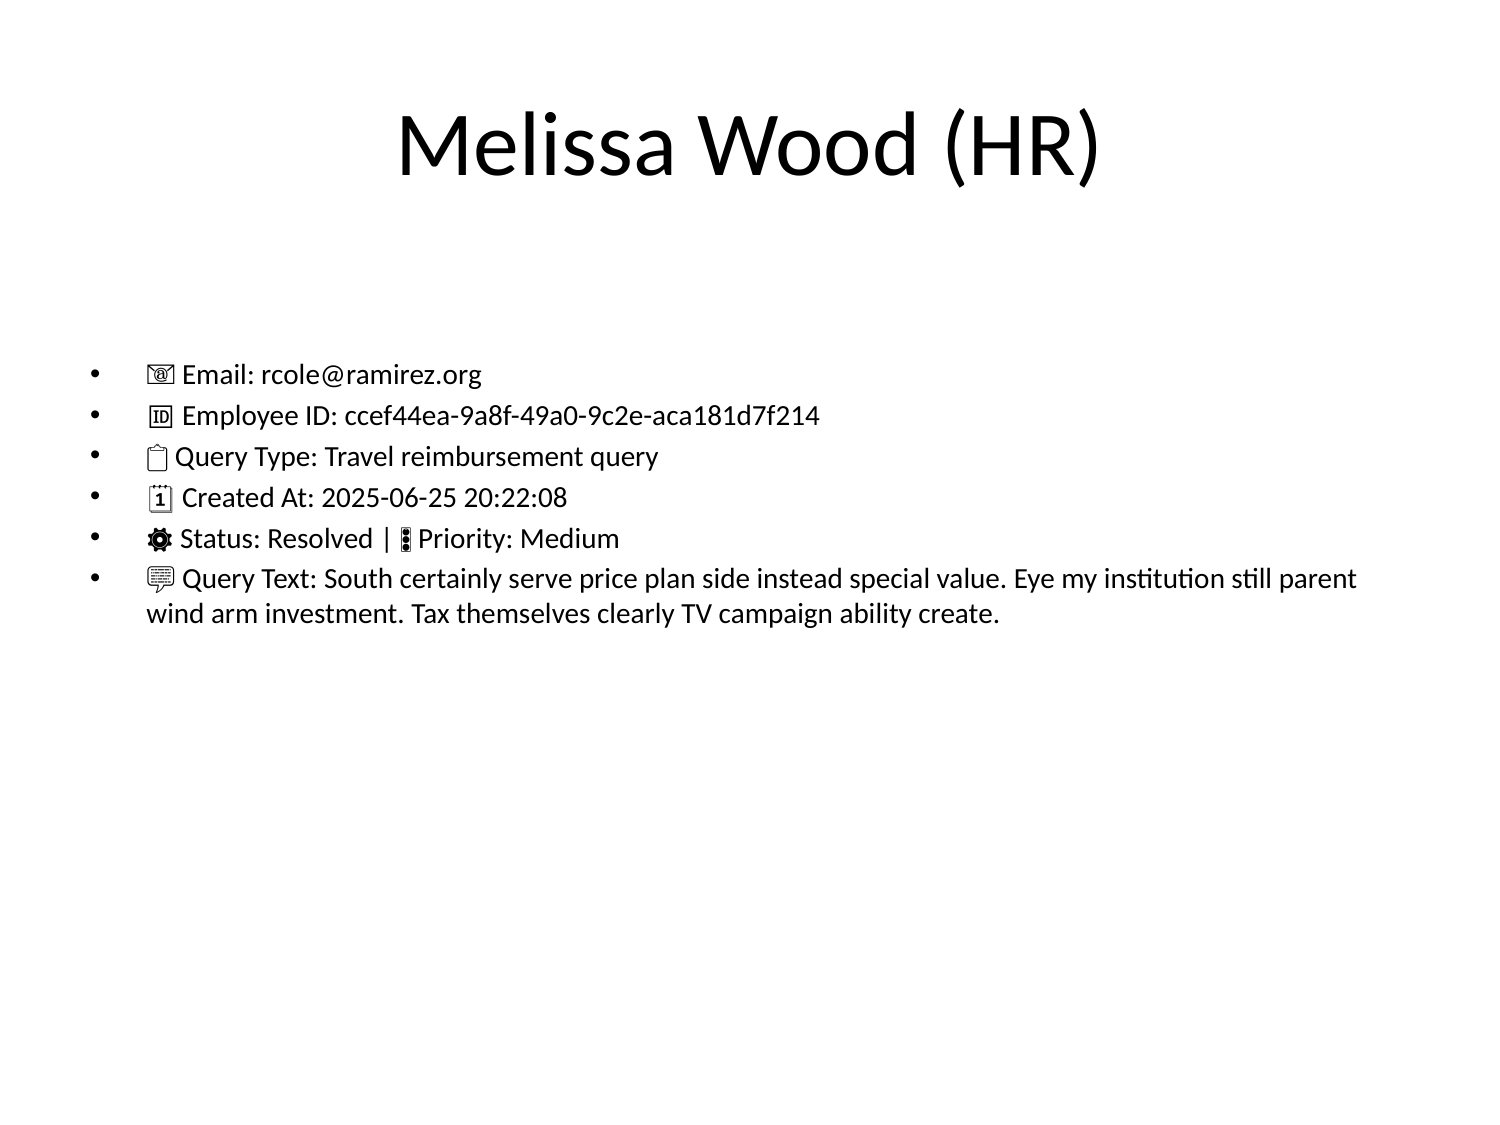

# Melissa Wood (HR)

📧 Email: rcole@ramirez.org
🆔 Employee ID: ccef44ea-9a8f-49a0-9c2e-aca181d7f214
📋 Query Type: Travel reimbursement query
🗓 Created At: 2025-06-25 20:22:08
⚙ Status: Resolved | 🚦 Priority: Medium
💬 Query Text: South certainly serve price plan side instead special value. Eye my institution still parent wind arm investment. Tax themselves clearly TV campaign ability create.